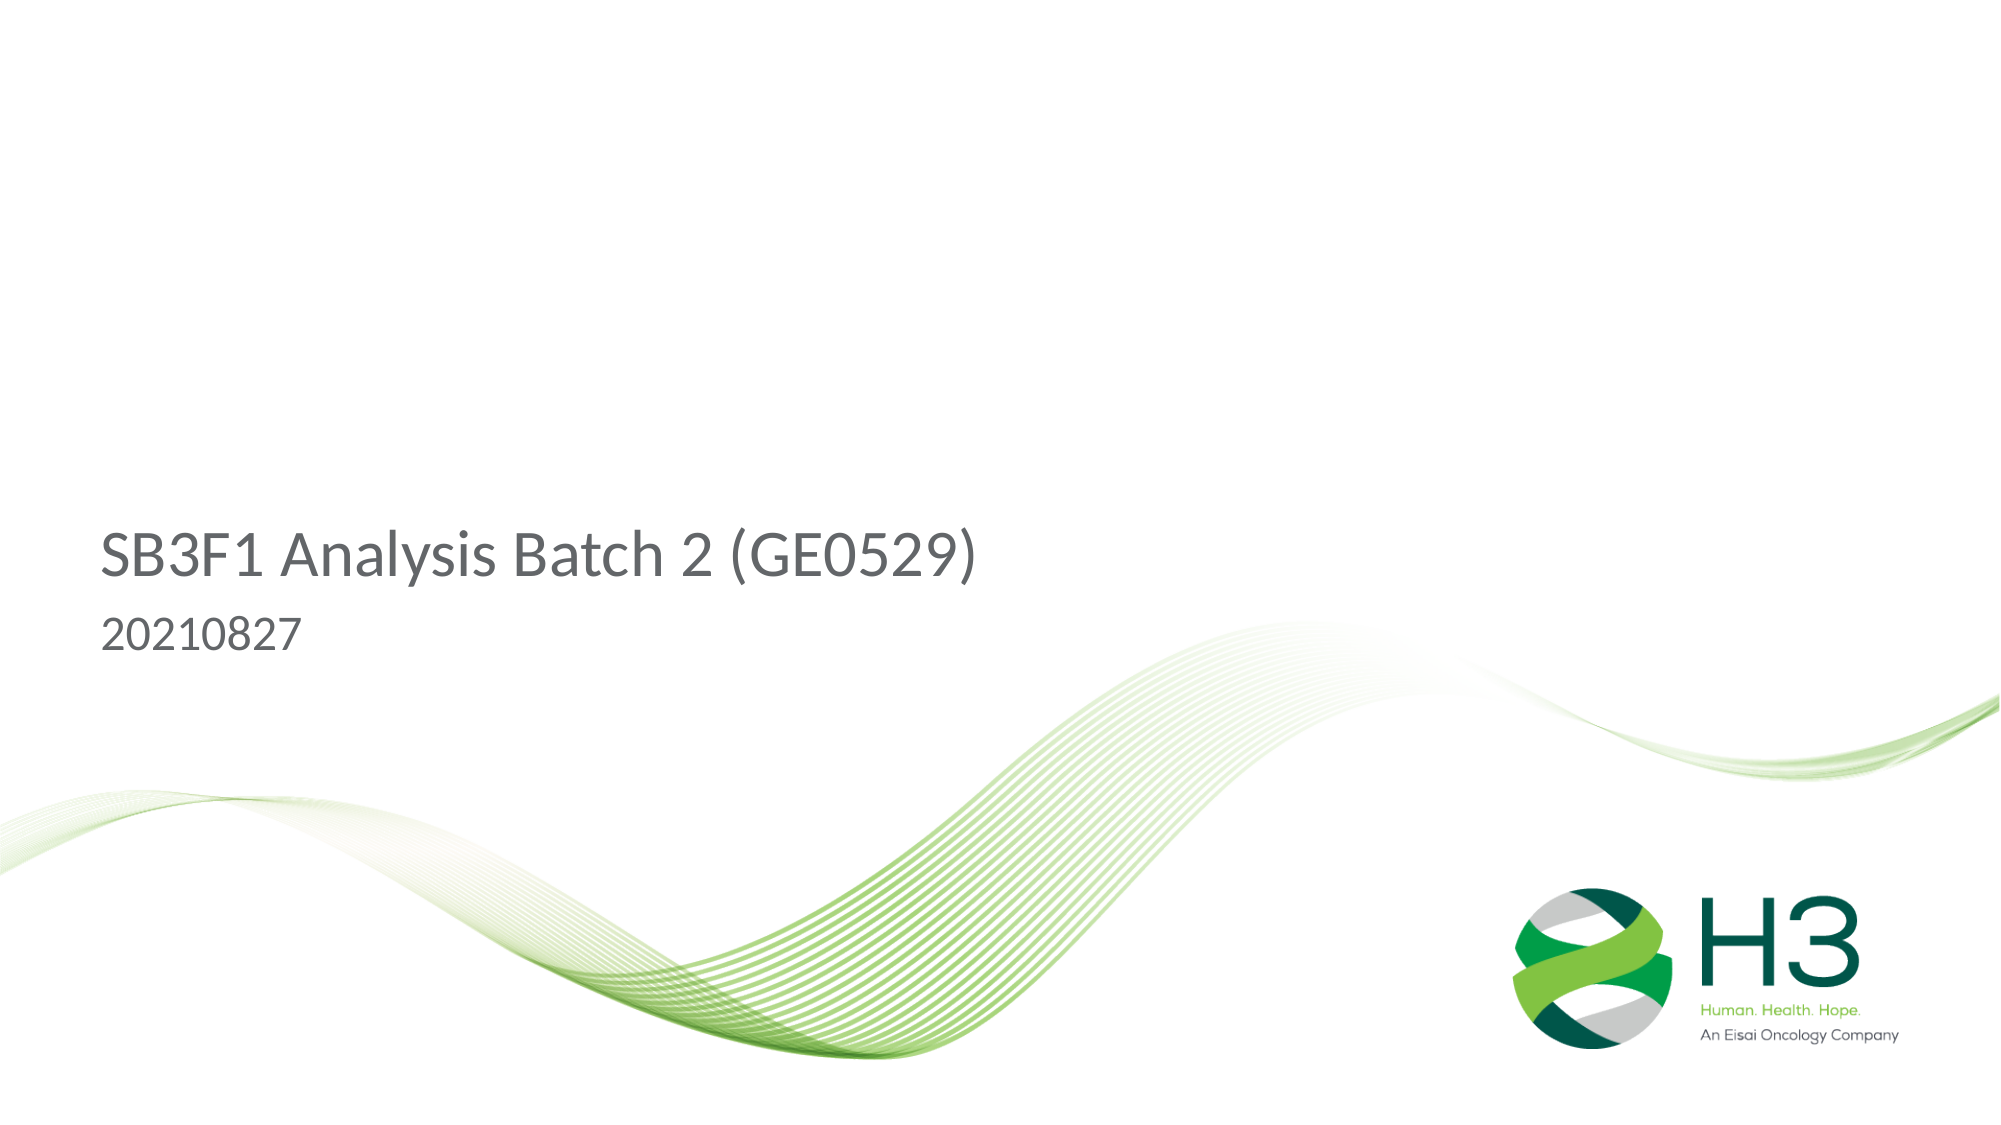

# SB3F1 Analysis Batch 2 (GE0529)
20210827